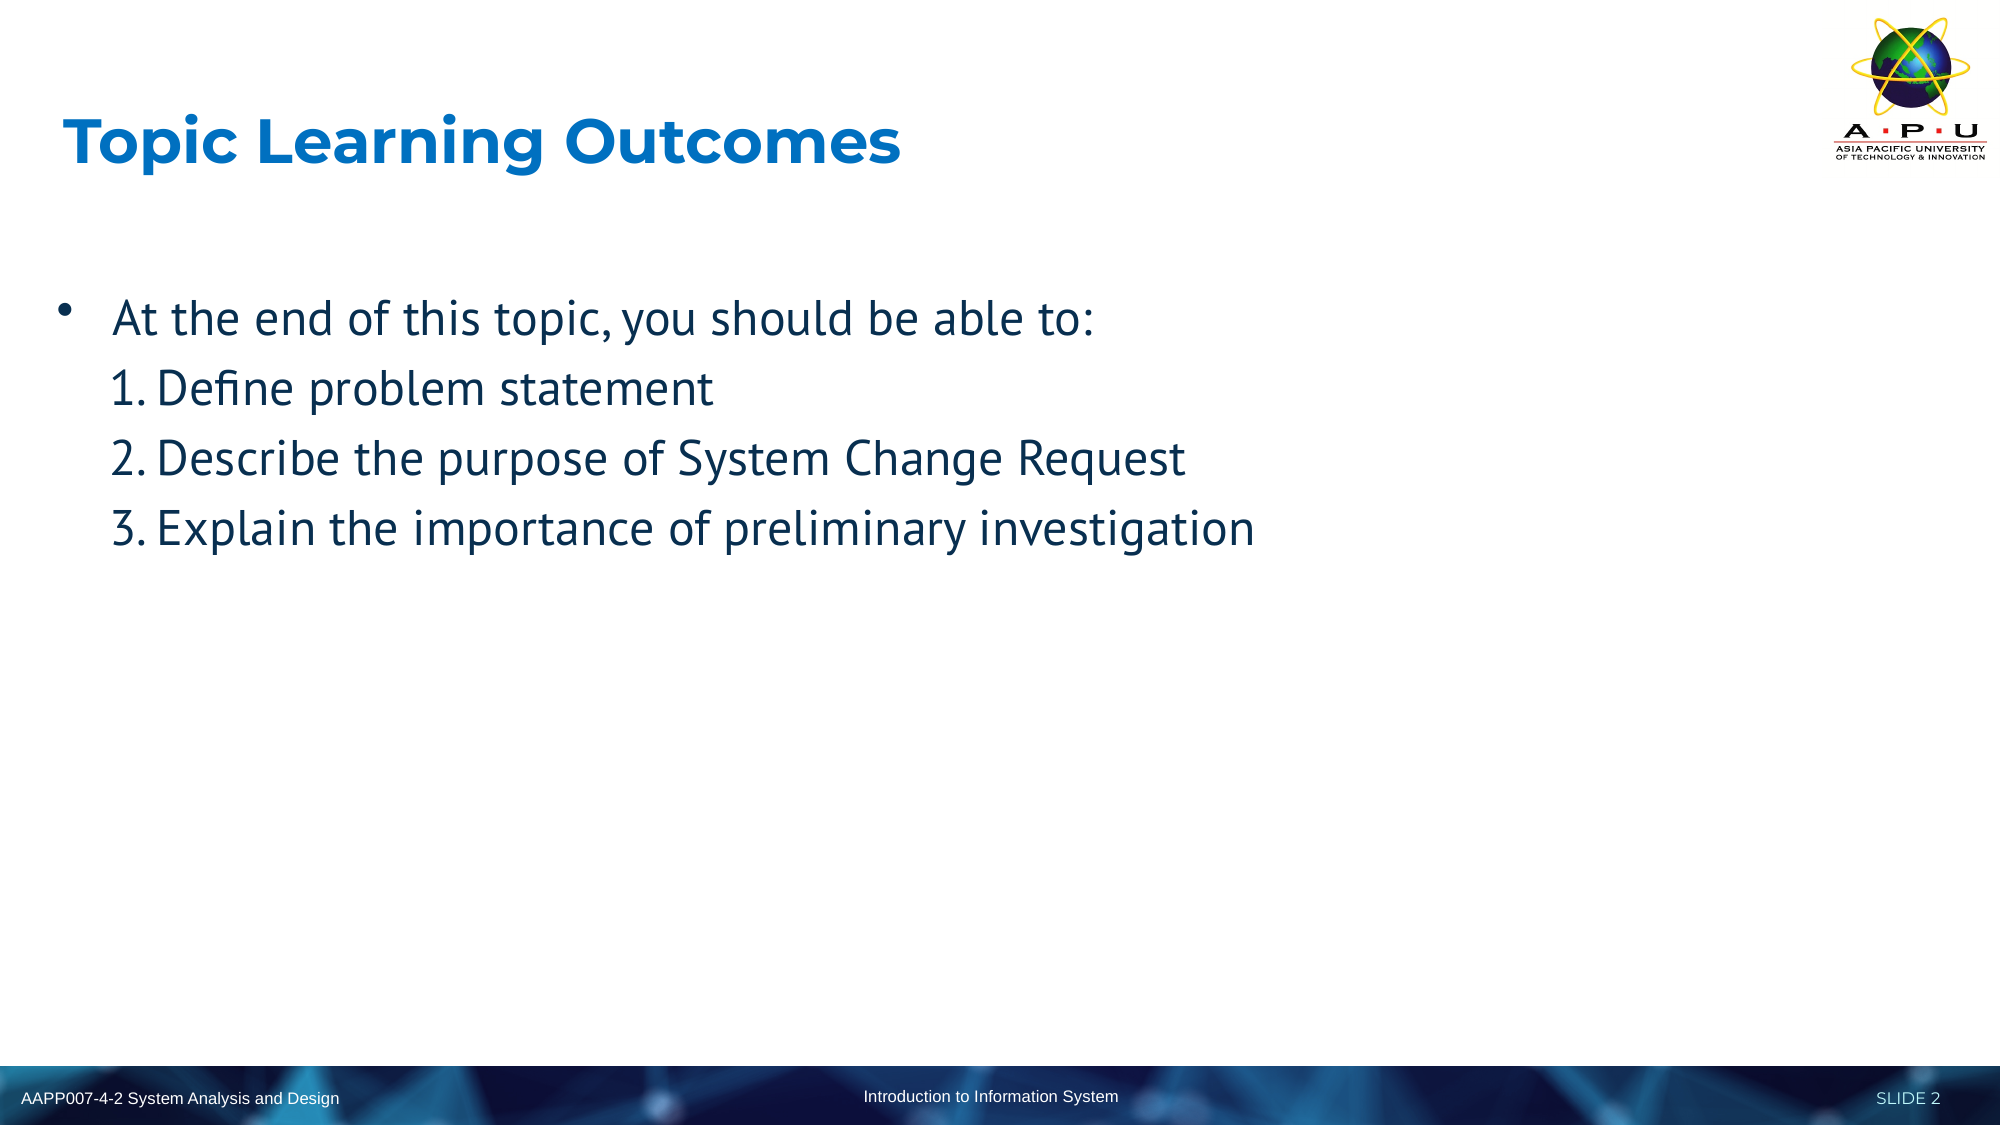

# Topic Learning Outcomes
At the end of this topic, you should be able to:
    1. Define problem statement
    2. Describe the purpose of System Change Request
    3. Explain the importance of preliminary investigation